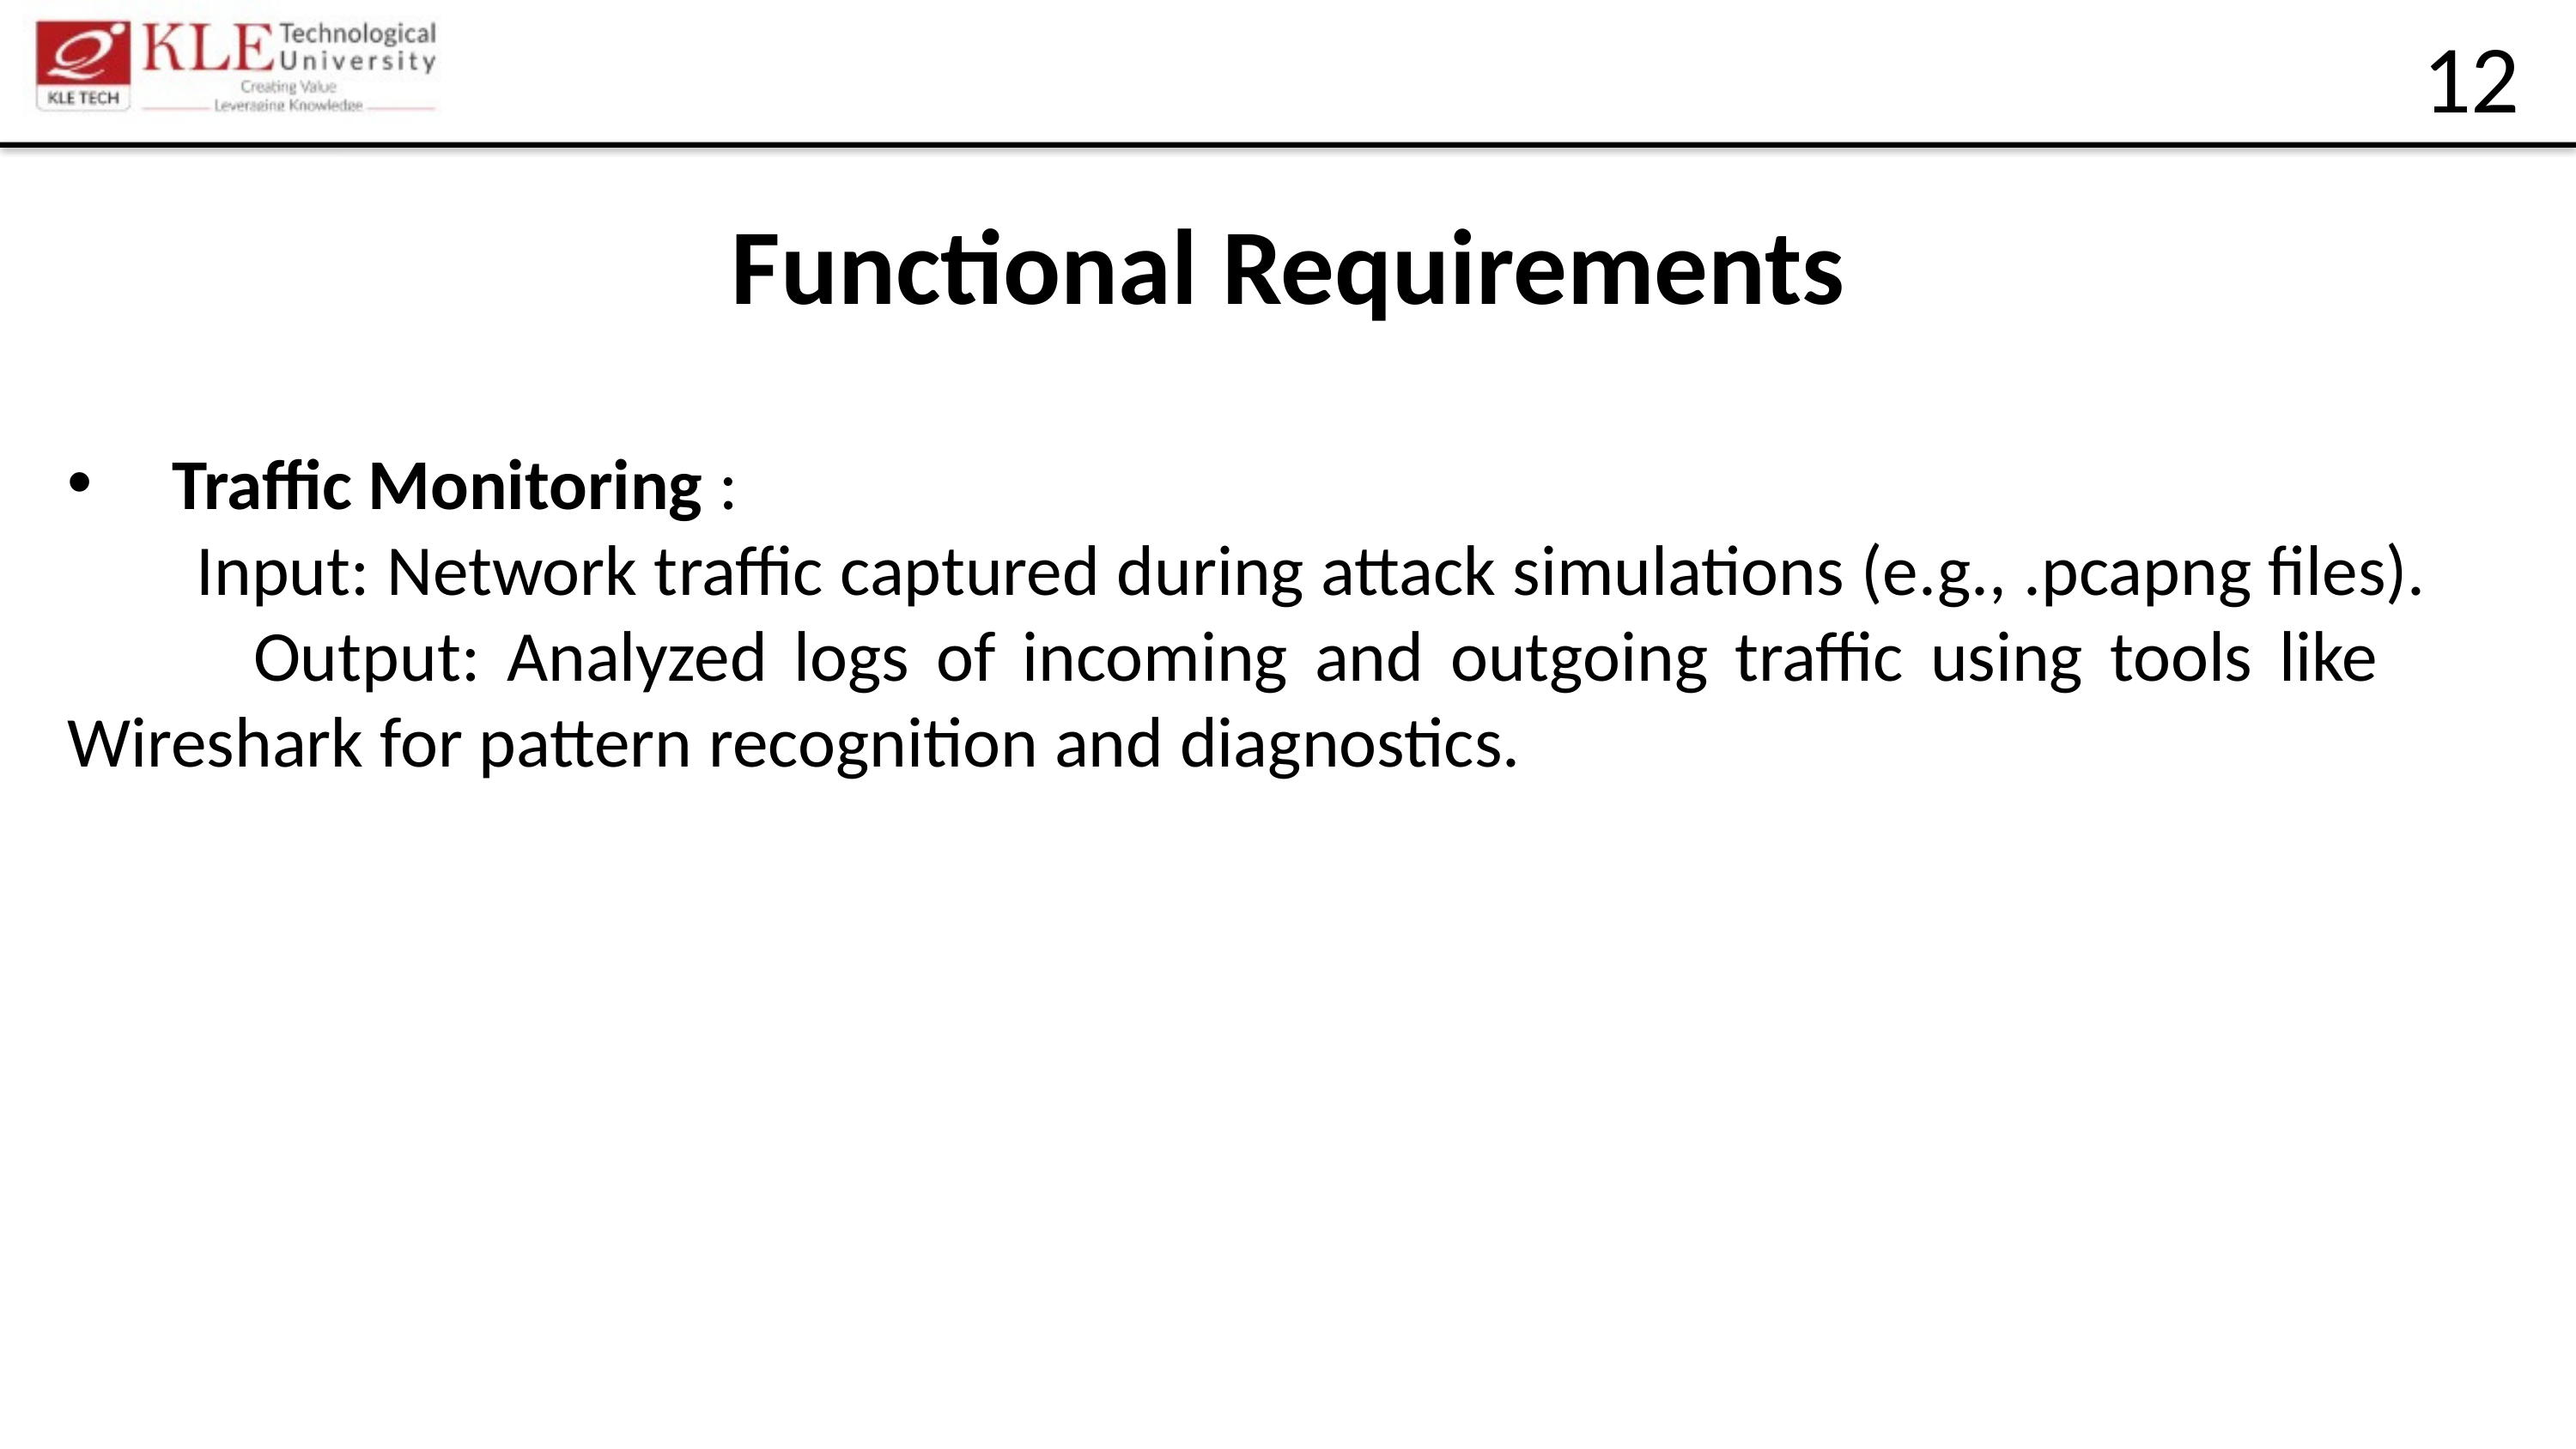

12
Functional Requirements
Traffic Monitoring :
	Input: Network traffic captured during attack simulations (e.g., .pcapng files).
       Output: Analyzed logs of incoming and outgoing traffic using tools like 	Wireshark for pattern recognition and diagnostics.